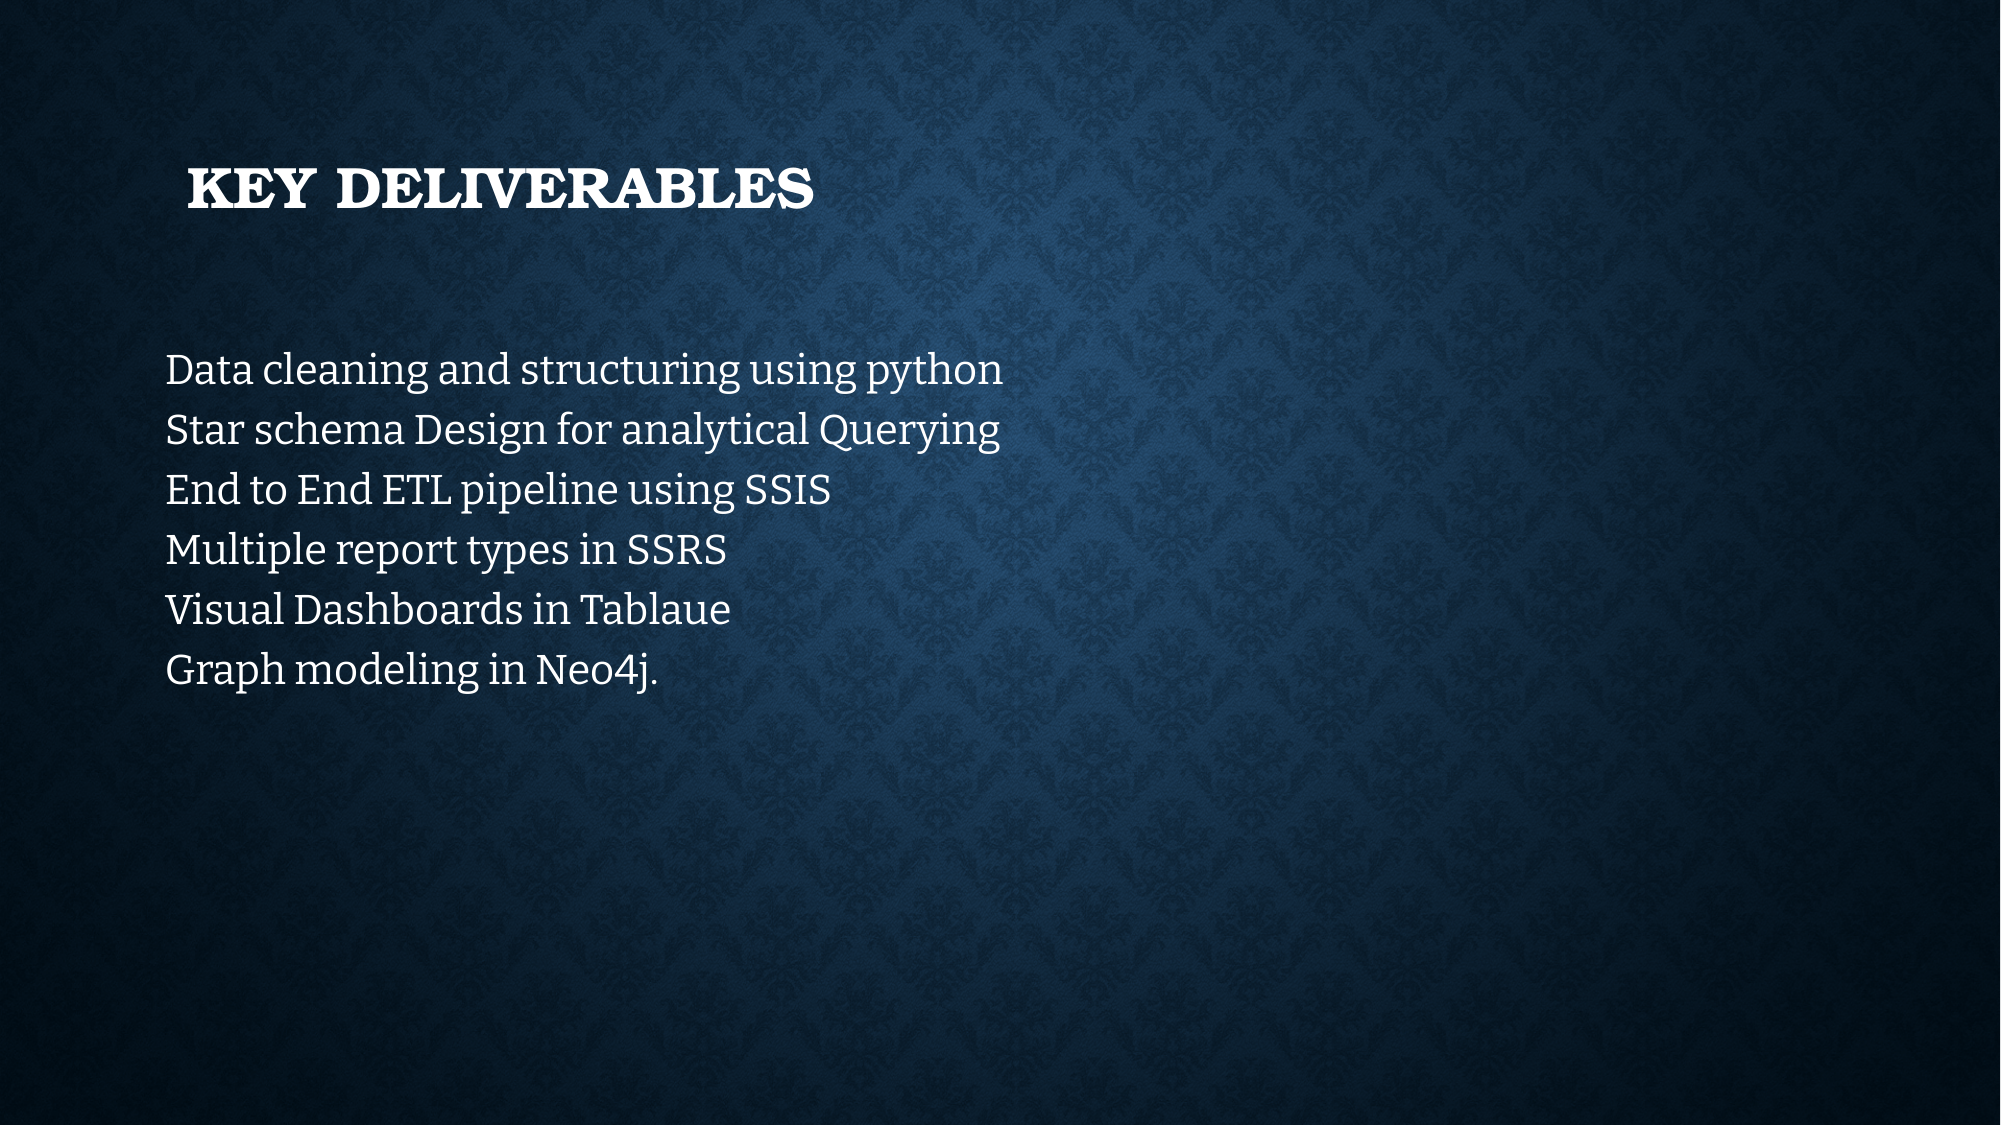

# Key deliverables
Data cleaning and structuring using python
Star schema Design for analytical Querying
End to End ETL pipeline using SSIS
Multiple report types in SSRS
Visual Dashboards in Tablaue
Graph modeling in Neo4j.